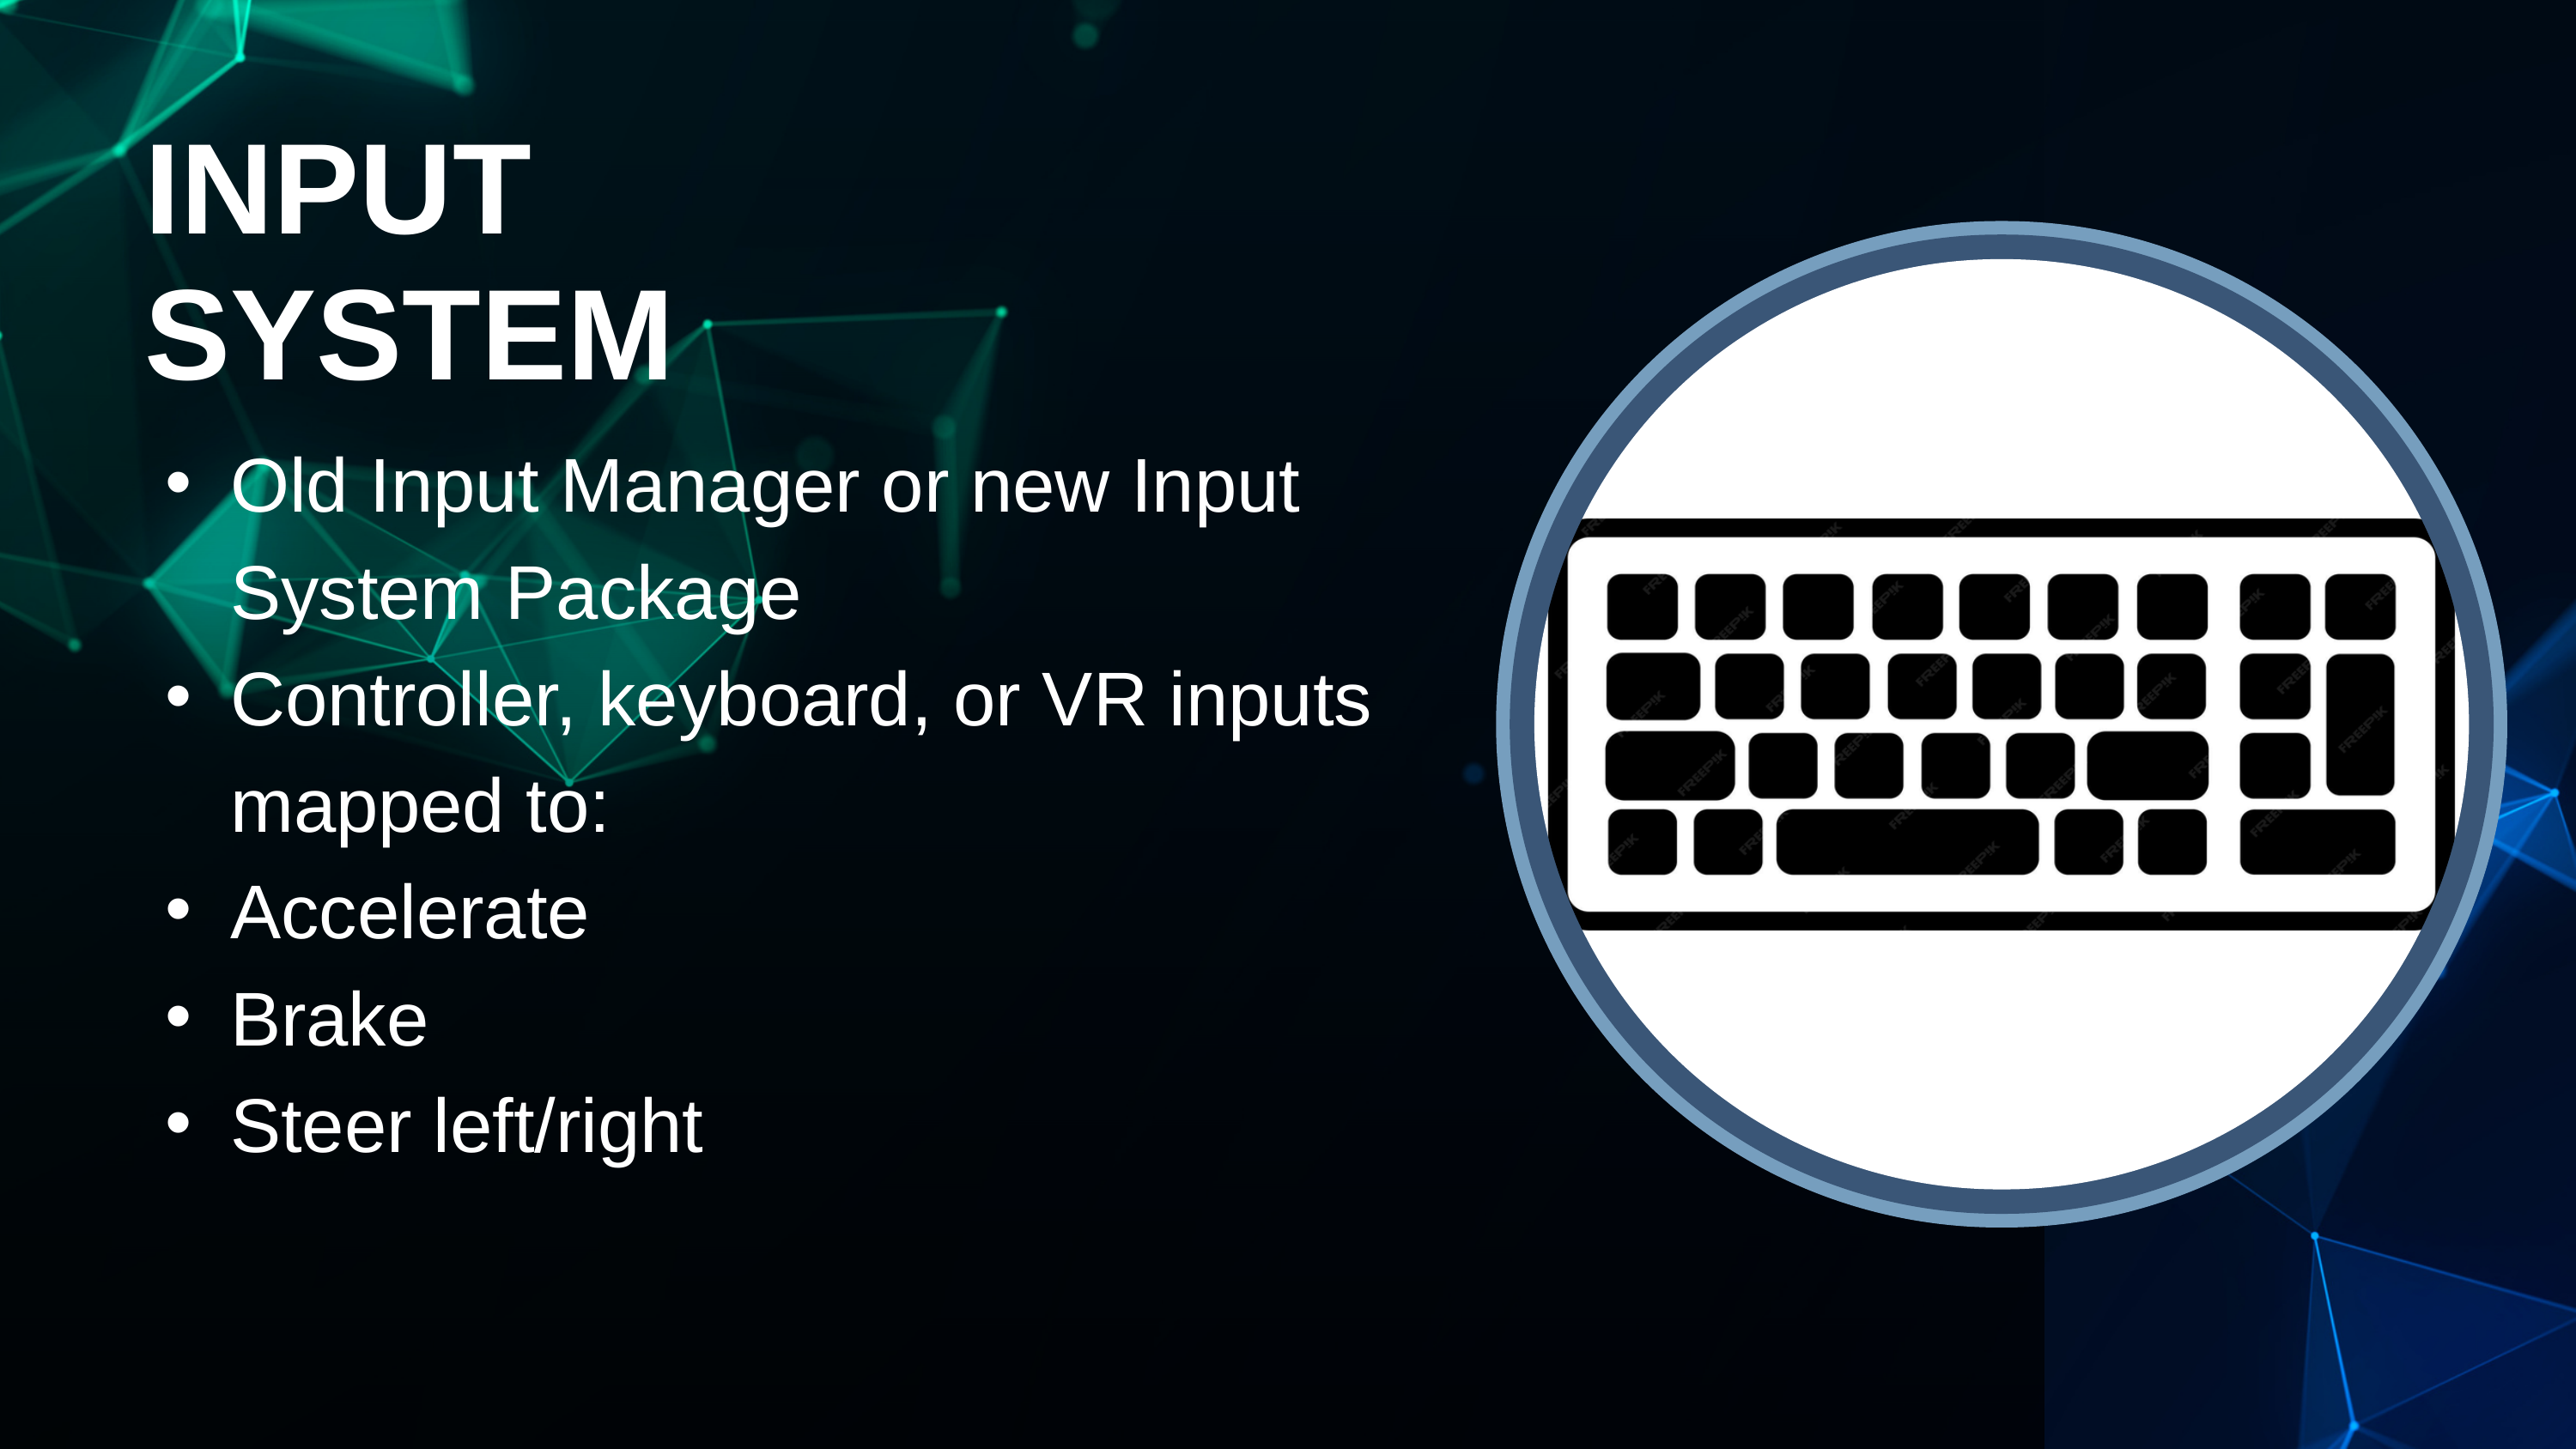

INPUT SYSTEM

Old Input Manager or new Input System Package
Controller, keyboard, or VR inputs mapped to:
Accelerate
Brake
Steer left/right